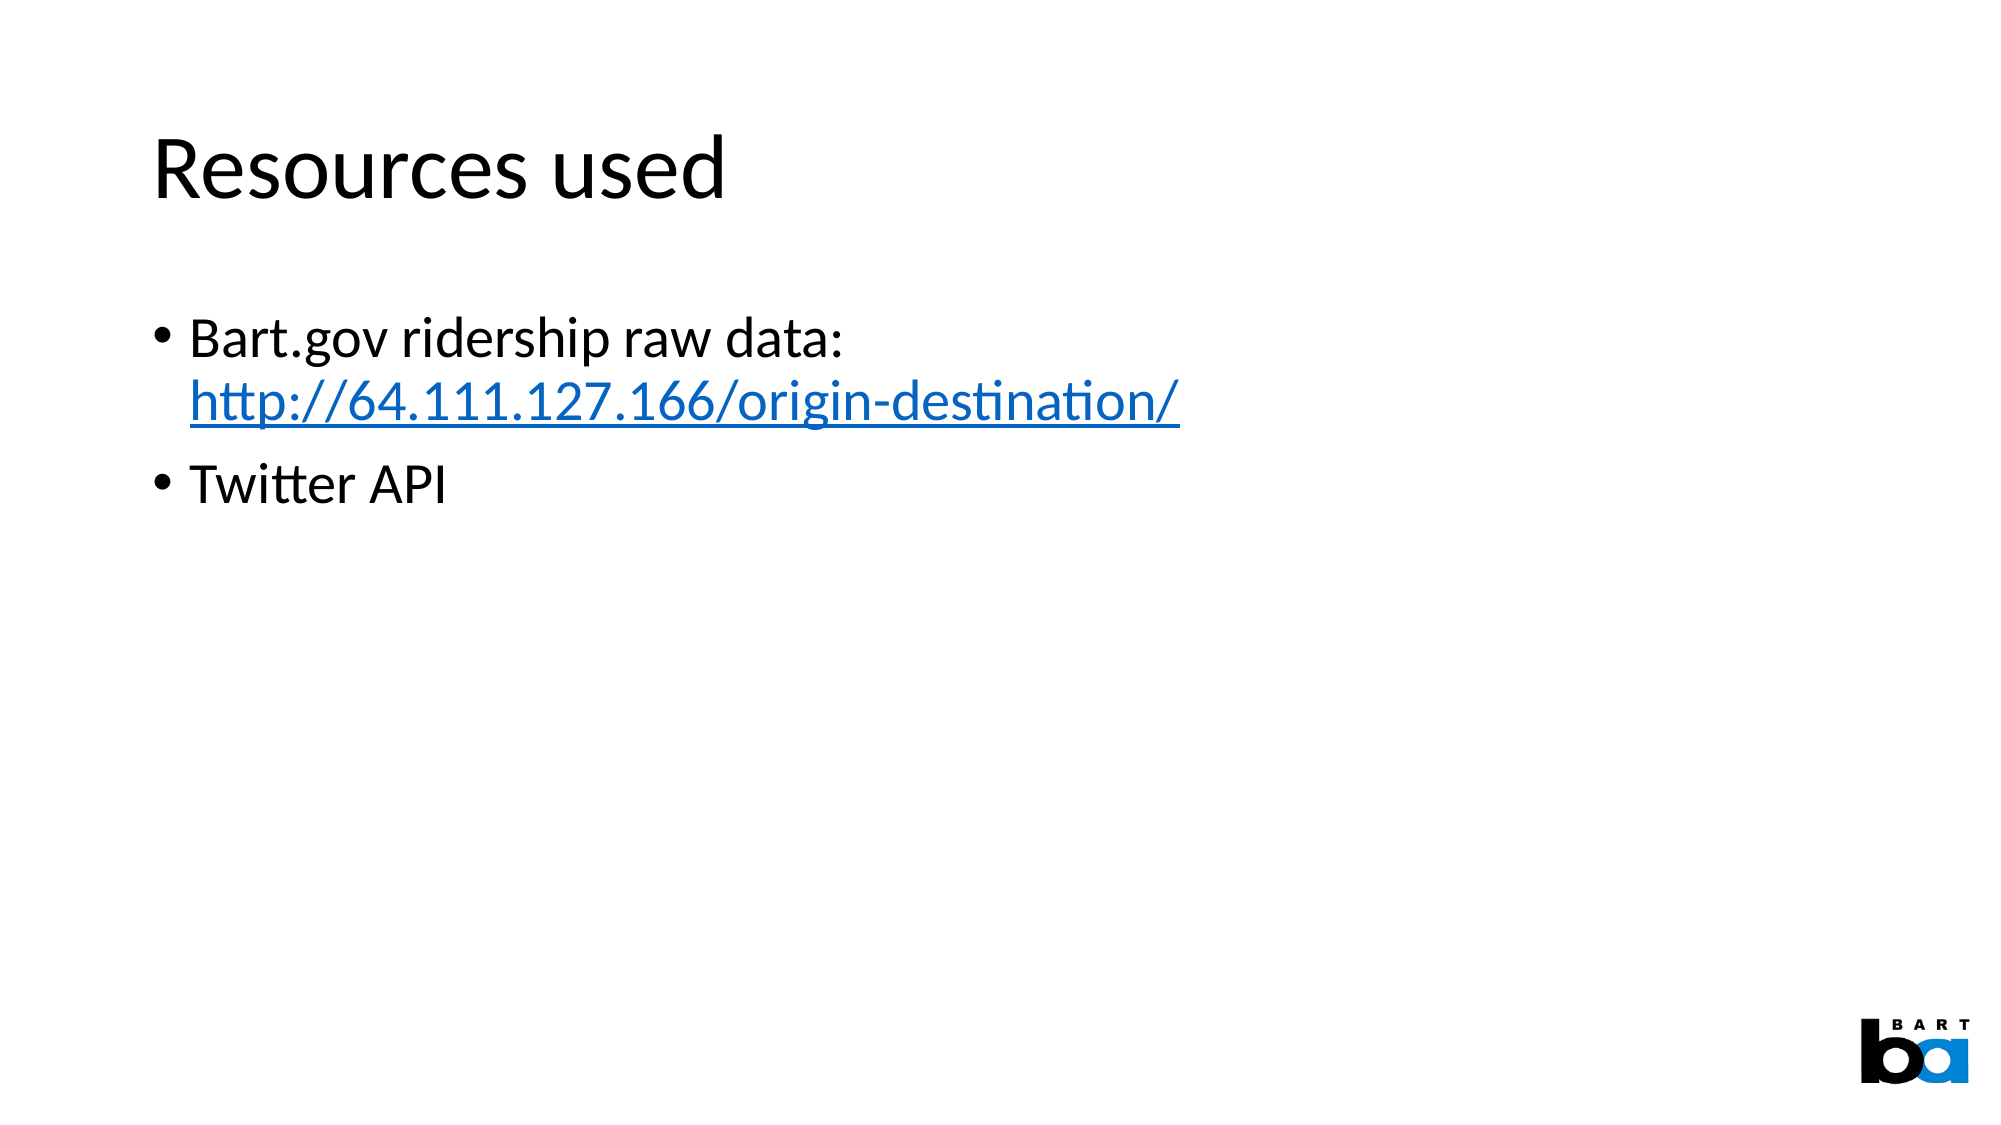

# Resources used
Bart.gov ridership raw data: http://64.111.127.166/origin-destination/
Twitter API